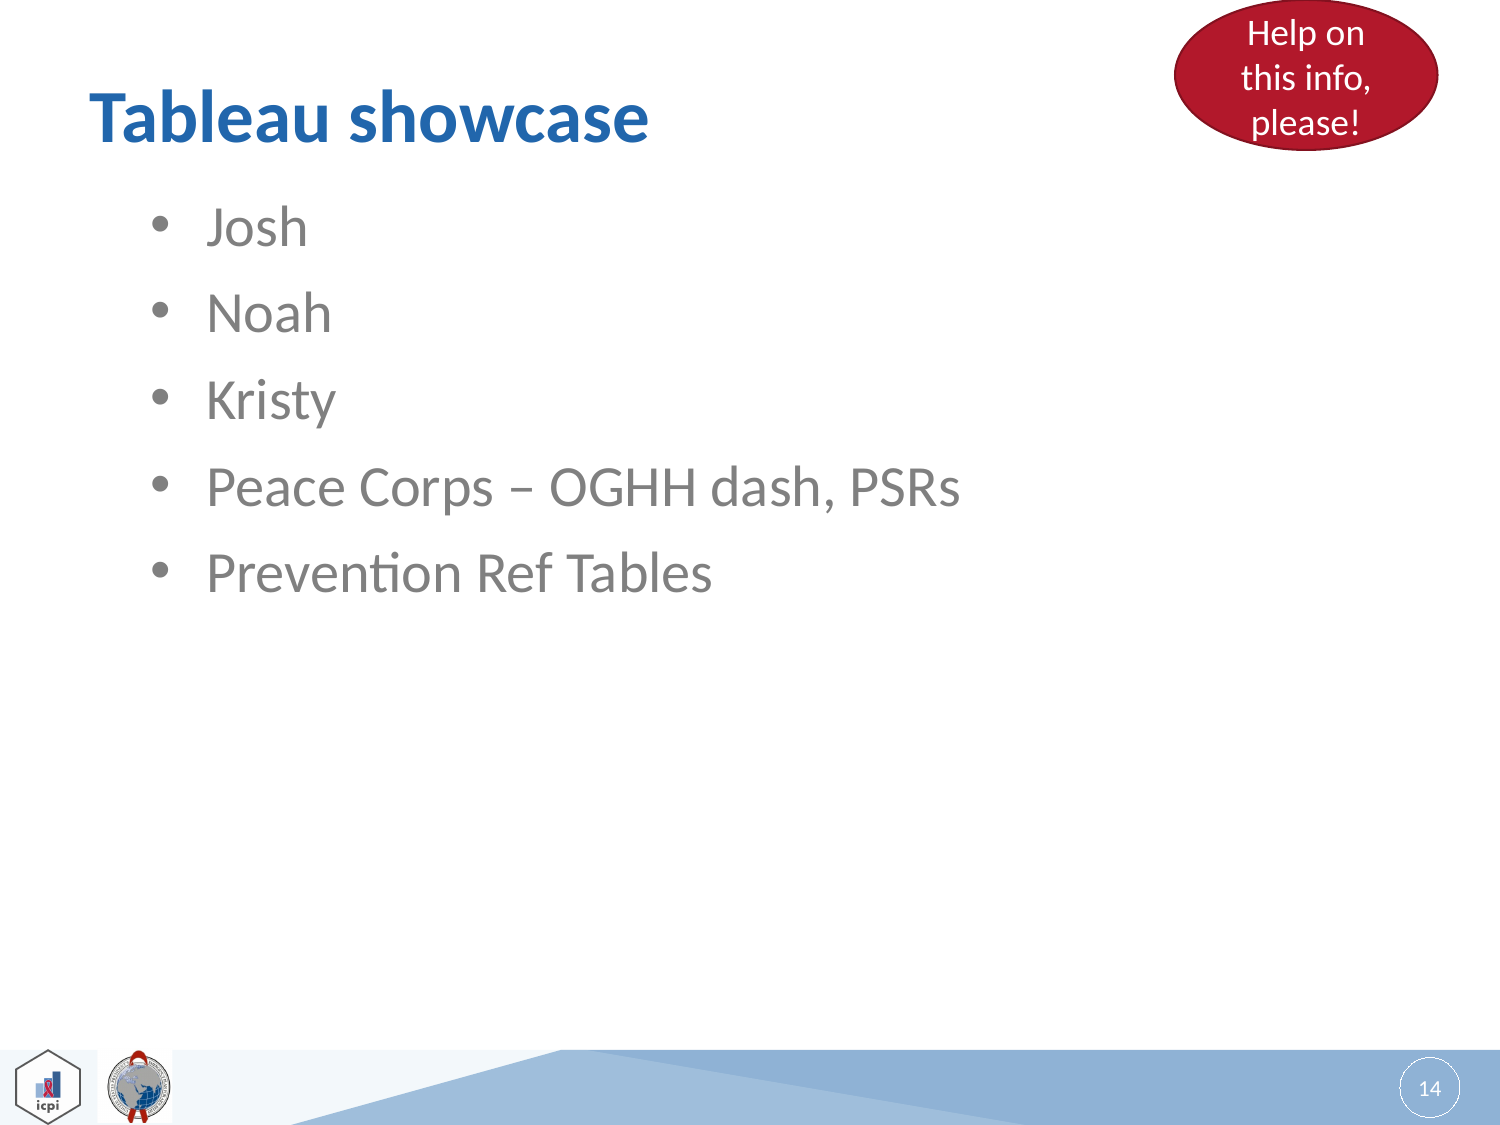

Help on this info, please!
# Tableau showcase
Josh
Noah
Kristy
Peace Corps – OGHH dash, PSRs
Prevention Ref Tables

14